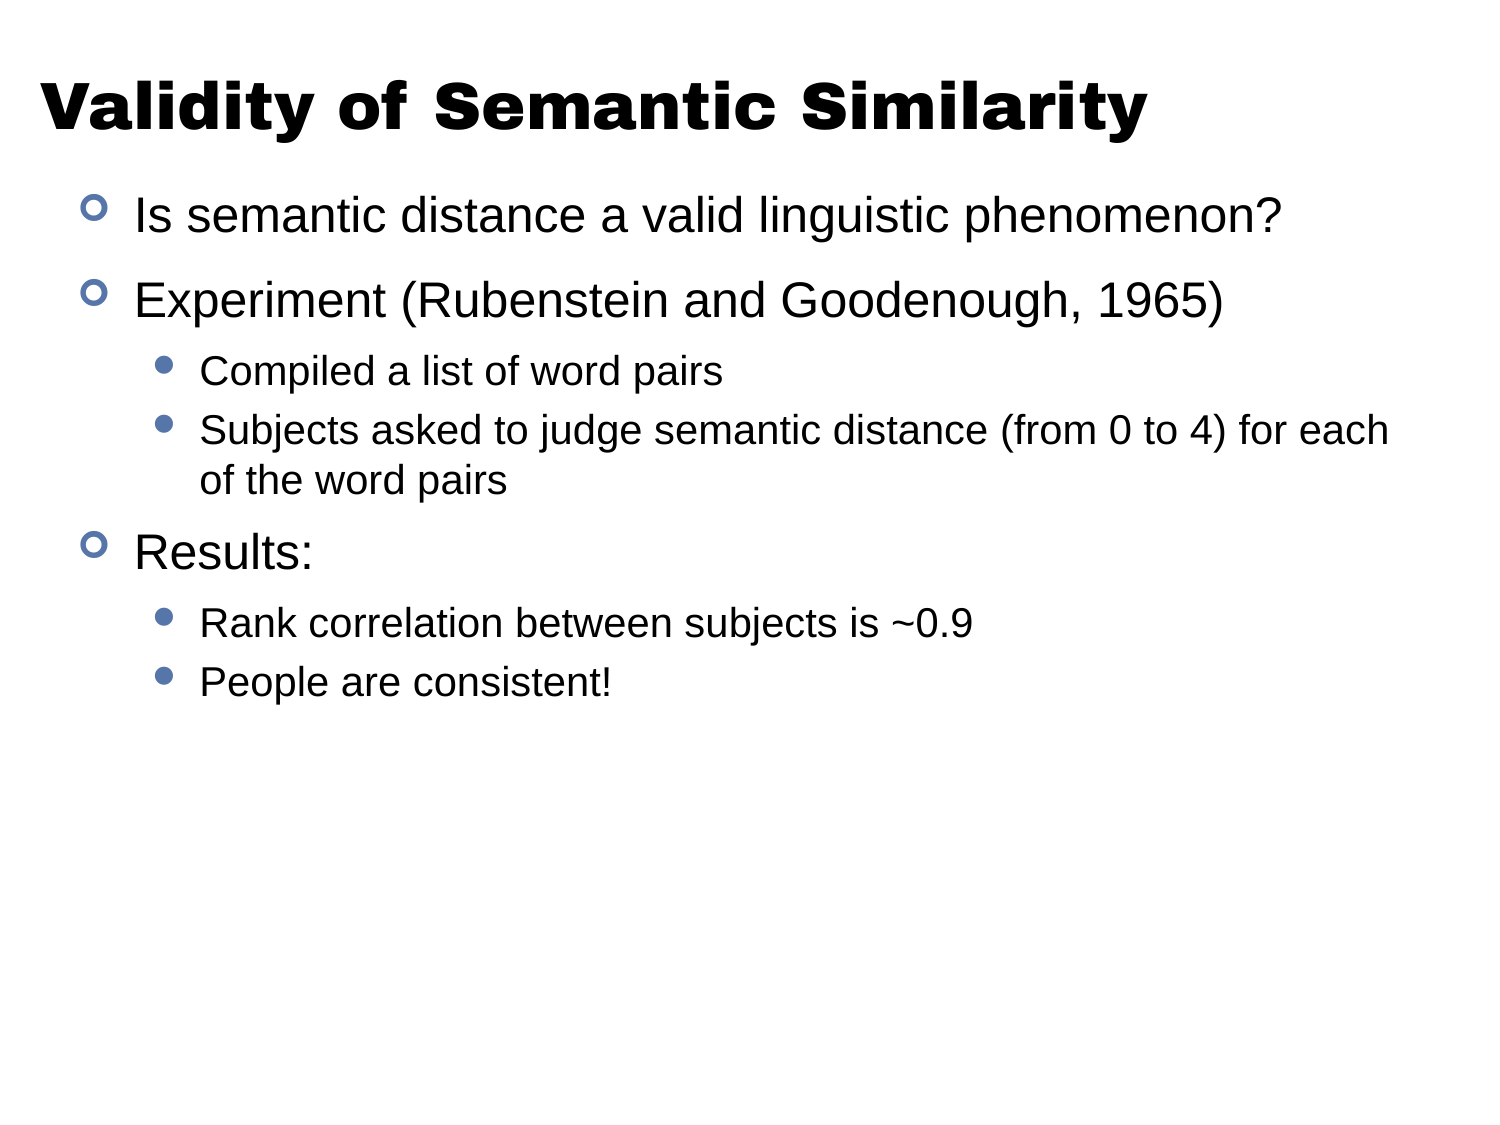

# Validity of Semantic Similarity
Is semantic distance a valid linguistic phenomenon?
Experiment (Rubenstein and Goodenough, 1965)
Compiled a list of word pairs
Subjects asked to judge semantic distance (from 0 to 4) for each of the word pairs
Results:
Rank correlation between subjects is ~0.9
People are consistent!

22